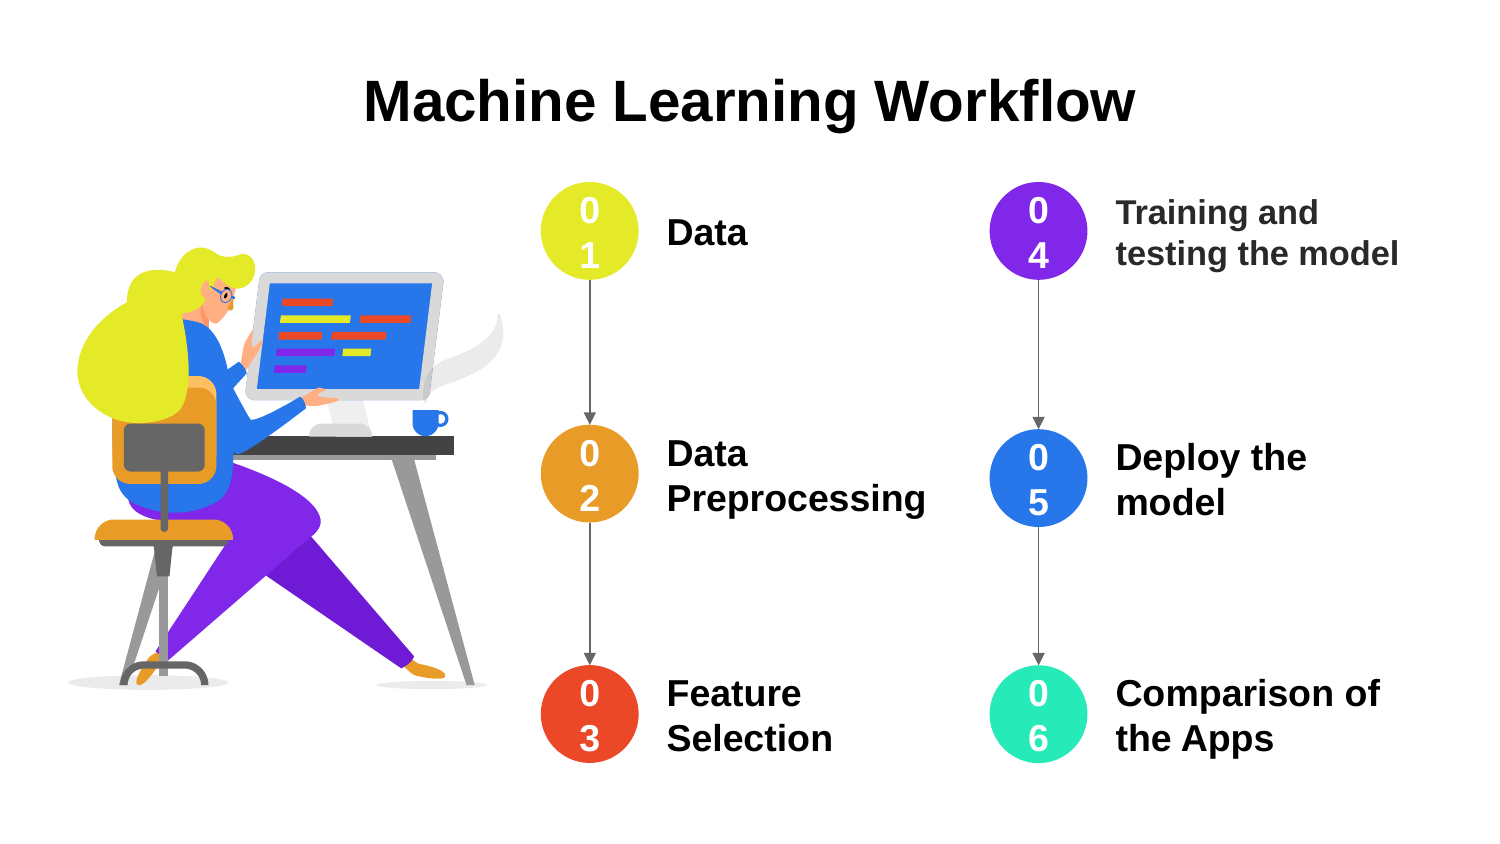

# Machine Learning Workflow
01
Data

04
Training and testing the model

02
Data Preprocessing
05
Deploy the model
03
Feature Selection
06
Comparison of the Apps